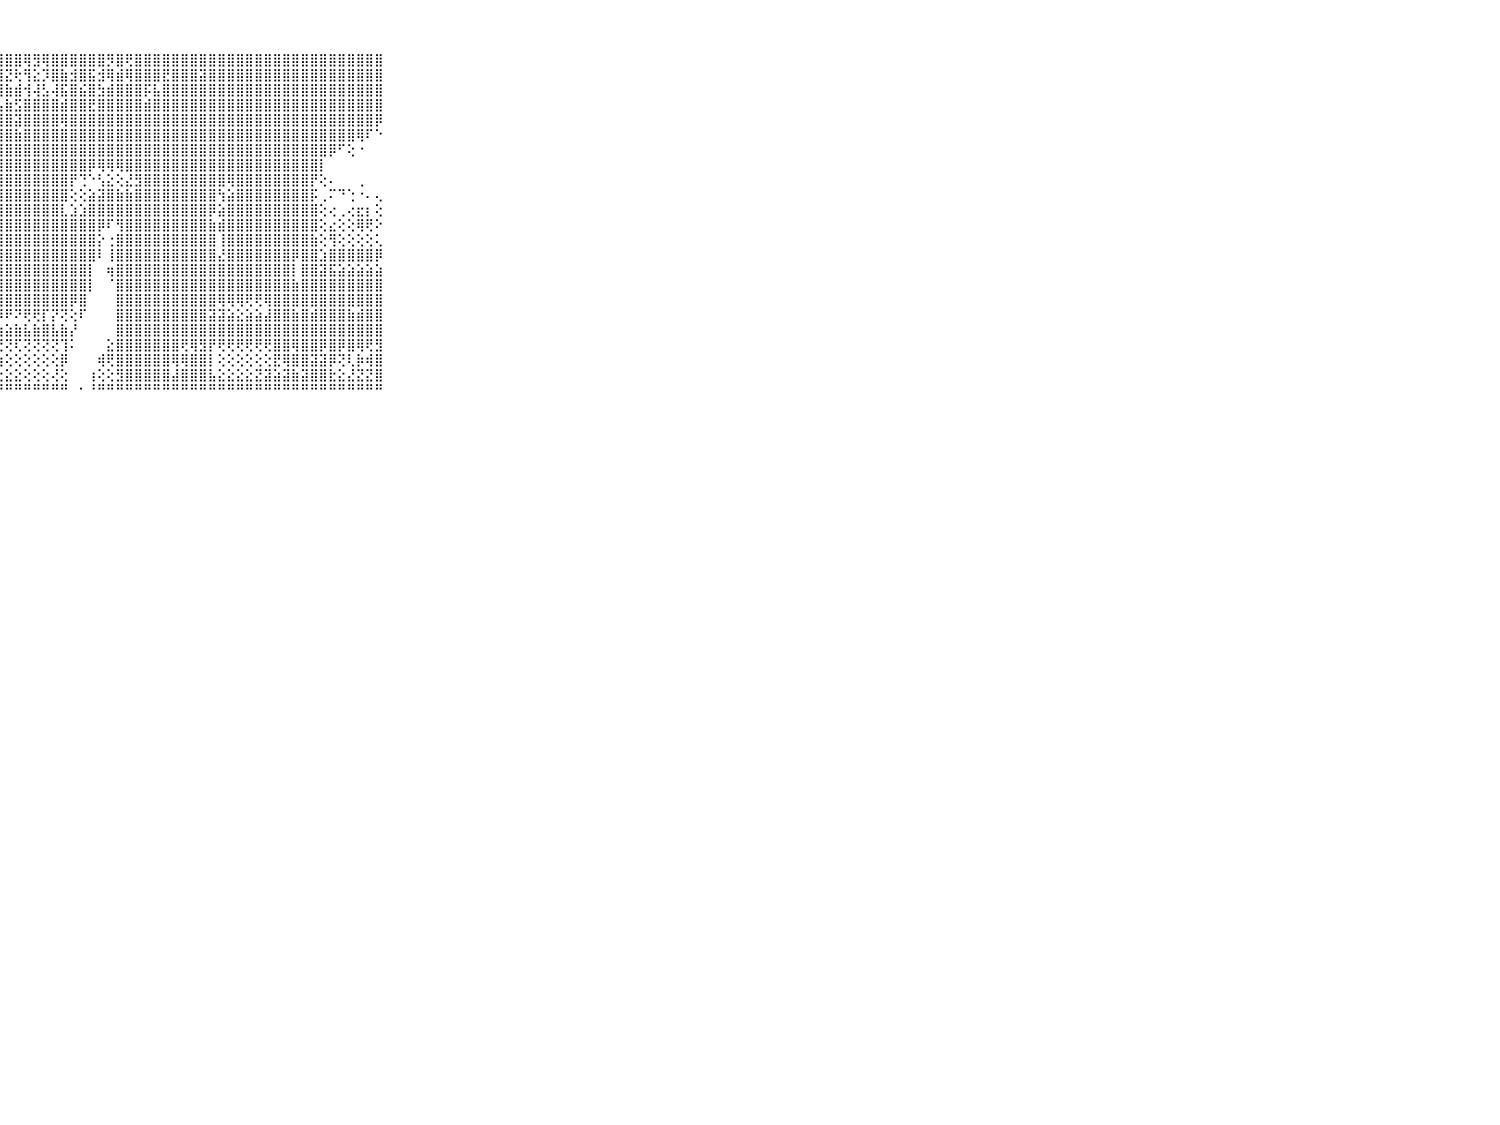

⠀⠀⠀⠀⠀⠀⠀⠀⠀⠀⠀⢞⣾⢎⢝⢿⣯⣿⣿⣿⣿⡿⣿⣿⡻⢿⣿⣿⣿⣿⢿⣻⢿⣿⣿⣿⣿⣿⣿⡻⣿⢟⣿⣿⣿⣿⣿⣿⣿⣿⣿⣿⣿⣿⣿⣿⣿⣿⣿⣿⣿⣿⣿⣿⣿⣿⣿⣿⣿⠀⠀⠀⠀⠀⠀⠀⠀⠀⠀⠀⠀
⠀⠀⠀⠀⠀⠀⠀⠀⠀⠀⠀⣳⢧⣻⣾⣼⡽⡝⢿⢫⣷⣾⢳⢷⣾⣝⡳⢹⣝⢗⢻⣕⡹⣿⣷⣺⣿⣯⣺⢿⣾⢿⣿⣿⣿⣟⣿⣿⣿⣽⣿⣿⣿⣿⣿⣿⣿⣿⣿⣿⣿⣿⣿⣿⣿⣿⣿⣿⣿⠀⠀⠀⠀⠀⠀⠀⠀⠀⠀⠀⠀
⠀⠀⠀⠀⠀⠀⠀⠀⠀⠀⠀⢹⣿⣿⣿⣷⣿⣿⣷⣗⢿⢽⣕⡕⡗⢇⢽⢿⣷⣾⢺⢼⣣⢼⣯⣿⣮⣿⣳⣾⣿⣿⣿⡯⣧⣿⣿⣿⣿⣿⣿⣿⣿⣿⣿⣿⣿⣿⣿⣿⣿⣿⣿⣿⣿⣿⣿⣿⣿⠀⠀⠀⠀⠀⠀⠀⠀⠀⠀⠀⠀
⠀⠀⠀⠀⠀⠀⠀⠀⠀⠀⠀⣿⣿⣿⣿⣿⣵⣇⣝⣿⣿⣿⣷⡼⣞⣾⣾⣧⣷⣫⣿⣿⣿⣿⣾⣿⣿⣟⣿⣿⣿⣿⣿⣾⣿⣿⣿⣿⣿⣿⣿⣿⣿⣿⣿⣿⣿⣿⣿⣿⣿⣿⣿⣿⣿⣿⣿⣿⣿⠀⠀⠀⠀⠀⠀⠀⠀⠀⠀⠀⠀
⠀⠀⠀⠀⠀⠀⠀⠀⠀⠀⠀⣿⣿⣿⣿⣿⣿⣿⣿⣿⣿⣿⣷⣷⣮⣧⣿⣼⣿⣽⣿⣿⣿⣿⢿⣿⣿⣿⣿⣿⣿⣿⣿⣿⣿⣿⣿⣿⣿⣿⣿⣿⣿⣿⣿⣿⣿⣿⣿⣿⣿⣿⣿⣿⣿⣿⣿⣿⡿⠀⠀⠀⠀⠀⠀⠀⠀⠀⠀⠀⠀
⠀⠀⠀⠀⠀⠀⠀⠀⠀⠀⠀⣿⣿⣿⣿⣿⣿⣿⣿⣿⣿⣿⣿⣿⣿⣿⣿⣿⣿⣷⣿⣿⣿⣿⣿⣿⣿⣿⣿⣿⣿⣿⣿⣿⣿⣿⣿⣿⣿⣿⣿⣿⣿⣿⣿⣿⣿⣿⣿⣿⣿⣿⣿⣿⣿⣿⢿⠏⠑⠀⠀⠀⠀⠀⠀⠀⠀⠀⠀⠀⠀
⠀⠀⠀⠀⠀⠀⠀⠀⠀⠀⠀⢿⢟⢏⣝⢝⢝⢟⢻⣿⣿⣿⣿⣿⣿⣿⣿⣿⣿⣿⣿⣿⣿⣿⣿⣿⣿⣿⣿⣿⣿⣿⣿⣿⣿⣿⣿⣿⣿⣿⣿⣿⣿⣿⣿⣿⣿⣿⣿⣿⣿⣿⣿⡿⠋⢕⠐⠀⠀⠀⠀⠀⠀⠀⠀⠀⠀⠀⠀⠀⠀
⠀⠀⠀⠀⠀⠀⠀⠀⠀⠀⠀⢖⢲⢦⢕⢜⢝⢳⣵⣕⢝⢿⣿⣿⣿⣿⣿⣿⣿⣿⣿⣿⣿⣿⣿⣿⣿⡿⢿⢿⢿⣿⣿⣿⣿⣿⣿⣿⣿⣿⣿⣿⣿⣿⣿⣿⣿⣿⣿⣿⣿⣿⡇⠀⠀⠀⠀⠀⠀⠀⠀⠀⠀⠀⠀⠀⠀⠀⠀⠀⠀
⠀⠀⠀⠀⠀⠀⠀⠀⠀⠀⠀⢕⢕⢕⢕⢕⢕⢕⢜⢻⣧⡜⢿⣿⣿⣿⣿⣿⣿⣿⣿⣿⣿⣿⣿⡟⢙⠑⢣⣕⢕⣜⣻⣿⣿⣿⣿⣿⣿⣿⣿⣿⢿⣿⣿⣿⣿⣿⣿⣿⣿⡟⢕⠄⠀⠀⢀⠀⠀⠀⠀⠀⠀⠀⠀⠀⠀⠀⠀⠀⠀
⠀⠀⠀⠀⠀⠀⠀⠀⠀⠀⠀⣵⣵⣵⣵⣵⣕⣕⣕⡕⢹⣷⡕⣿⣿⣿⣿⣿⣿⣿⣿⣿⣿⣿⣿⢕⢕⣵⣽⣿⣷⣷⣿⣿⣿⣿⣿⣿⣿⣿⣿⢳⣵⣿⣿⣿⣿⣿⣿⣿⣿⡯⢀⠍⠙⢑⠐⠄⢄⠀⠀⠀⠀⠀⠀⠀⠀⠀⠀⠀⠀
⠀⠀⠀⠀⠀⠀⠀⠀⠀⠀⠀⣿⣿⣿⣿⣿⣿⣿⣿⣿⣿⣿⣇⣿⣿⣿⣿⣿⣿⣿⣿⣿⣿⣿⣇⣱⣱⣿⣿⣿⣿⣿⣿⣿⣿⣿⣿⣿⣿⣿⡿⣵⣿⣿⣿⣿⣿⣿⣿⣿⣿⣿⢕⢔⢀⢔⣖⡆⢕⠀⠀⠀⠀⠀⠀⠀⠀⠀⠀⠀⠀
⠀⠀⠀⠀⠀⠀⠀⠀⠀⠀⠀⣿⣿⣿⣿⣿⣿⣿⣿⣿⣿⣿⣏⣻⣿⣿⣿⣿⣿⣿⣿⣿⣿⣿⣿⣿⣿⣿⡿⠏⢻⣿⣿⣿⣿⣿⣿⣿⣿⣿⣷⣾⣿⣿⣿⣿⣿⣿⣿⣿⣿⣿⢕⣔⢕⢕⢿⢟⠕⠀⠀⠀⠀⠀⠀⠀⠀⠀⠀⠀⠀
⠀⠀⠀⠀⠀⠀⠀⠀⠀⠀⠀⣿⣿⣿⣿⣿⣿⣿⣿⣿⣿⣿⡷⣿⣿⣿⣿⣿⣿⣿⣿⣿⣿⣿⣿⣿⣿⣿⡕⢐⣿⣿⣿⣿⣿⣿⣿⣿⣿⣿⣿⢸⣿⣿⣿⣿⣿⣿⣿⣿⣿⣷⢕⢻⢕⢕⢕⢕⢅⠀⠀⠀⠀⠀⠀⠀⠀⠀⠀⠀⠀
⠀⠀⠀⠀⠀⠀⠀⠀⠀⠀⠀⣿⣿⣿⣿⣿⣿⣿⣿⣿⣿⣿⡕⣿⣿⣿⣿⣿⣿⣿⣿⣿⣿⣿⣿⣿⣿⣿⠇⢸⣿⣿⣿⣿⣿⣿⣿⣿⣿⣿⣿⣜⣿⣿⣿⣿⣿⣿⣿⡿⣿⣿⣱⣿⣿⣿⣿⣿⡿⠀⠀⠀⠀⠀⠀⠀⠀⠀⠀⠀⠀
⠀⠀⠀⠀⠀⠀⠀⠀⠀⠀⠀⣿⣿⣿⣿⣿⣿⣿⣿⣿⣿⣿⢕⣿⣿⣿⣿⣿⣿⣿⣿⣿⣿⣿⣿⣿⣿⡇⠀⢶⣿⣿⣿⣿⣿⣿⣿⣿⣿⣿⣿⣿⣿⣿⣿⣿⣿⣿⣿⡇⣿⣿⣽⣯⣵⣵⣵⣵⣵⠀⠀⠀⠀⠀⠀⠀⠀⠀⠀⠀⠀
⠀⠀⠀⠀⠀⠀⠀⠀⠀⠀⠀⣿⣿⣿⣿⣿⣿⣿⣿⣿⣿⣿⢕⣿⣿⣿⣿⣿⣿⣿⣿⣿⣿⣿⣿⣿⣿⡇⠀⠈⣿⣿⣿⣿⣿⣿⣿⣿⣿⣿⣿⣿⣿⣿⣿⣿⣿⣿⣿⣷⣿⣿⣿⣿⣿⣿⣿⣿⣿⠀⠀⠀⠀⠀⠀⠀⠀⠀⠀⠀⠀
⠀⠀⠀⠀⠀⠀⠀⠀⠀⠀⠀⣿⣿⣿⣿⣿⣿⣿⣿⣿⣿⣿⢕⣿⣿⣿⣿⣿⣿⣿⣿⣿⣿⣿⣿⡿⣿⠀⠀⠀⣿⣿⣿⣿⣿⣿⣿⣿⣿⣿⣿⢿⢿⢿⢟⢟⢿⣿⣿⣿⣿⣿⣿⣿⣿⣿⣿⣿⣿⠀⠀⠀⠀⠀⠀⠀⠀⠀⠀⠀⠀
⠀⠀⠀⠀⠀⠀⠀⠀⠀⠀⠀⣟⣟⣟⣿⣿⣿⣿⣻⣟⣟⣏⣕⣹⣿⢿⢟⠻⠟⠝⢟⢟⡏⡝⢝⢕⠏⠀⠀⠀⣿⣿⣿⣿⣿⣿⣿⣿⣿⣿⣽⣽⣵⣕⣵⣵⣼⣿⣿⣷⣿⣾⣿⣿⣿⣷⣾⣿⣿⠀⠀⠀⠀⠀⠀⠀⠀⠀⠀⠀⠀
⠀⠀⠀⠀⠀⠀⠀⠀⠀⠀⠀⣿⣿⣿⣿⢿⠾⢾⢟⢛⣟⡝⢍⢕⢕⡔⣰⣵⣵⣷⣧⣷⣿⣧⣷⡜⠀⠀⠀⠀⣿⣿⣿⣿⣿⣿⣿⣿⣿⣿⣿⣿⣿⣿⣿⣿⣿⣿⣿⣿⣿⣿⣿⣿⣿⣿⣿⣿⣿⠀⠀⠀⠀⠀⠀⠀⠀⠀⠀⠀⠀
⠀⠀⠀⠀⠀⠀⠀⠀⠀⠀⠀⢍⢕⢕⢔⢕⢱⢼⢷⢿⢿⢇⢕⢕⢜⢝⢏⢝⢝⢏⢝⢝⢝⢝⢹⠅⠀⠀⠀⣕⣿⣿⣿⣿⣿⣿⣿⢟⢿⣻⡟⢟⢟⢟⢟⢟⢟⣿⣿⢿⣿⣿⡿⣿⡿⣿⢿⢟⣻⠀⠀⠀⠀⠀⠀⠀⠀⠀⠀⠀⠀
⠀⠀⠀⠀⠀⠀⠀⠀⠀⠀⠀⢕⢕⢕⢕⢕⢕⢕⢕⢕⢝⢕⢕⢕⢕⣕⢕⢵⢕⢕⢕⢕⢕⢕⡿⠀⠀⠀⢾⢟⣿⣿⣿⣿⣿⣿⢿⢿⣿⣿⡇⢕⢕⢕⢕⢕⢕⣟⢿⣿⣿⣽⣽⡿⢝⢇⡷⢾⣿⠀⠀⠀⠀⠀⠀⠀⠀⠀⠀⠀⠀
⠀⠀⠀⠀⠀⠀⠀⠀⠀⠀⠀⢕⢕⢕⢕⢕⢕⢕⢕⢕⢕⢕⢇⢕⣕⣕⣕⢕⣕⣕⢕⢕⢕⢜⢕⠀⠀⢰⢕⢕⣻⣿⣿⣿⣿⣿⣼⣿⣿⣿⣧⣕⣕⣕⣕⣝⣽⣵⣽⣷⣽⣿⣿⣗⣕⣜⣝⣝⣿⠀⠀⠀⠀⠀⠀⠀⠀⠀⠀⠀⠀
⠀⠀⠀⠀⠀⠀⠀⠀⠀⠀⠀⠑⠑⠑⠑⠑⠑⠑⠑⠑⠑⠑⠑⠑⠑⠑⠙⠛⠛⠛⠛⠛⠛⠛⠛⠀⠂⠘⠛⠛⠛⠛⠛⠛⠛⠛⠛⠛⠛⠛⠛⠛⠛⠛⠛⠛⠛⠛⠛⠛⠛⠛⠛⠛⠛⠛⠛⠛⠛⠀⠀⠀⠀⠀⠀⠀⠀⠀⠀⠀⠀